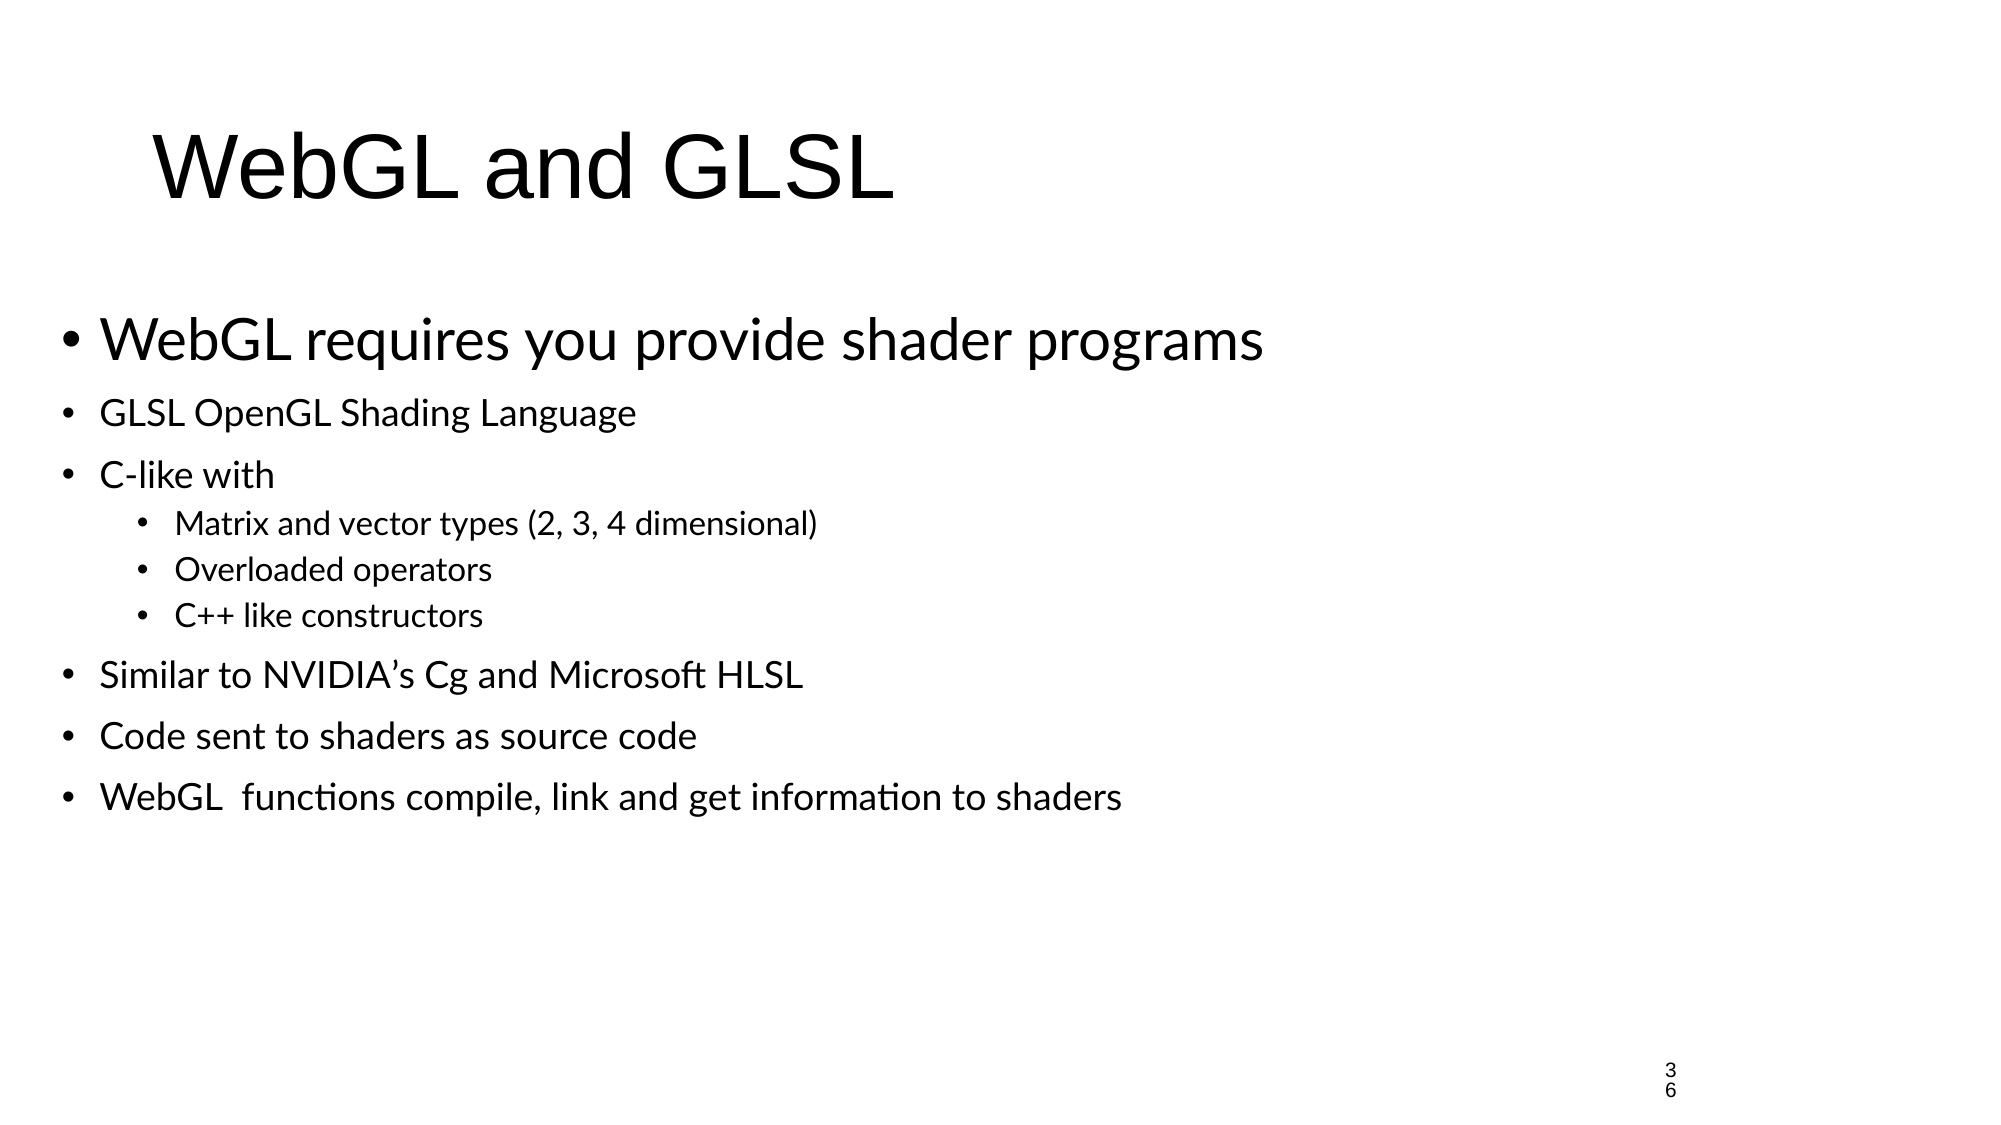

# WebGL and GLSL
WebGL requires you provide shader programs
GLSL OpenGL Shading Language
C-like with
Matrix and vector types (2, 3, 4 dimensional)
Overloaded operators
C++ like constructors
Similar to NVIDIA’s Cg and Microsoft HLSL
Code sent to shaders as source code
WebGL  functions compile, link and get information to shaders

36